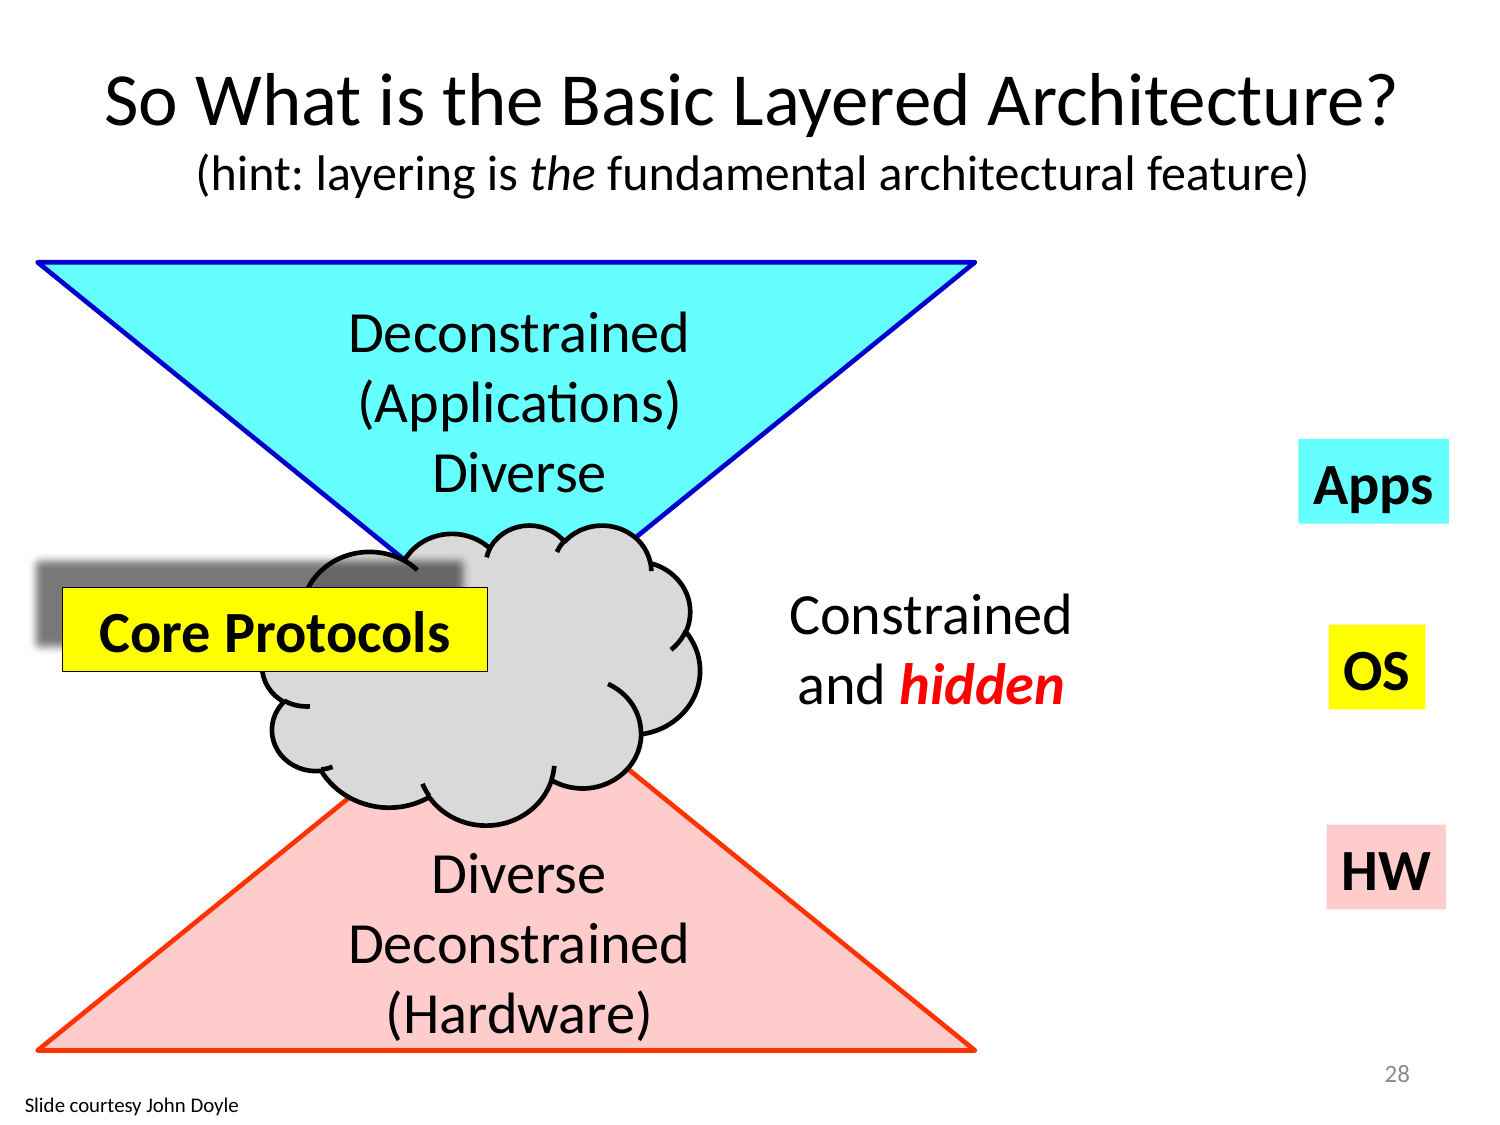

So What is the Basic Layered Architecture?
(hint: layering is the fundamental architectural feature)

Deconstrained
(Applications)
Diverse
Apps

Constrained
and hidden
Core Protocols
OS
HW
Diverse
Deconstrained
(Hardware)

28
Slide courtesy John Doyle